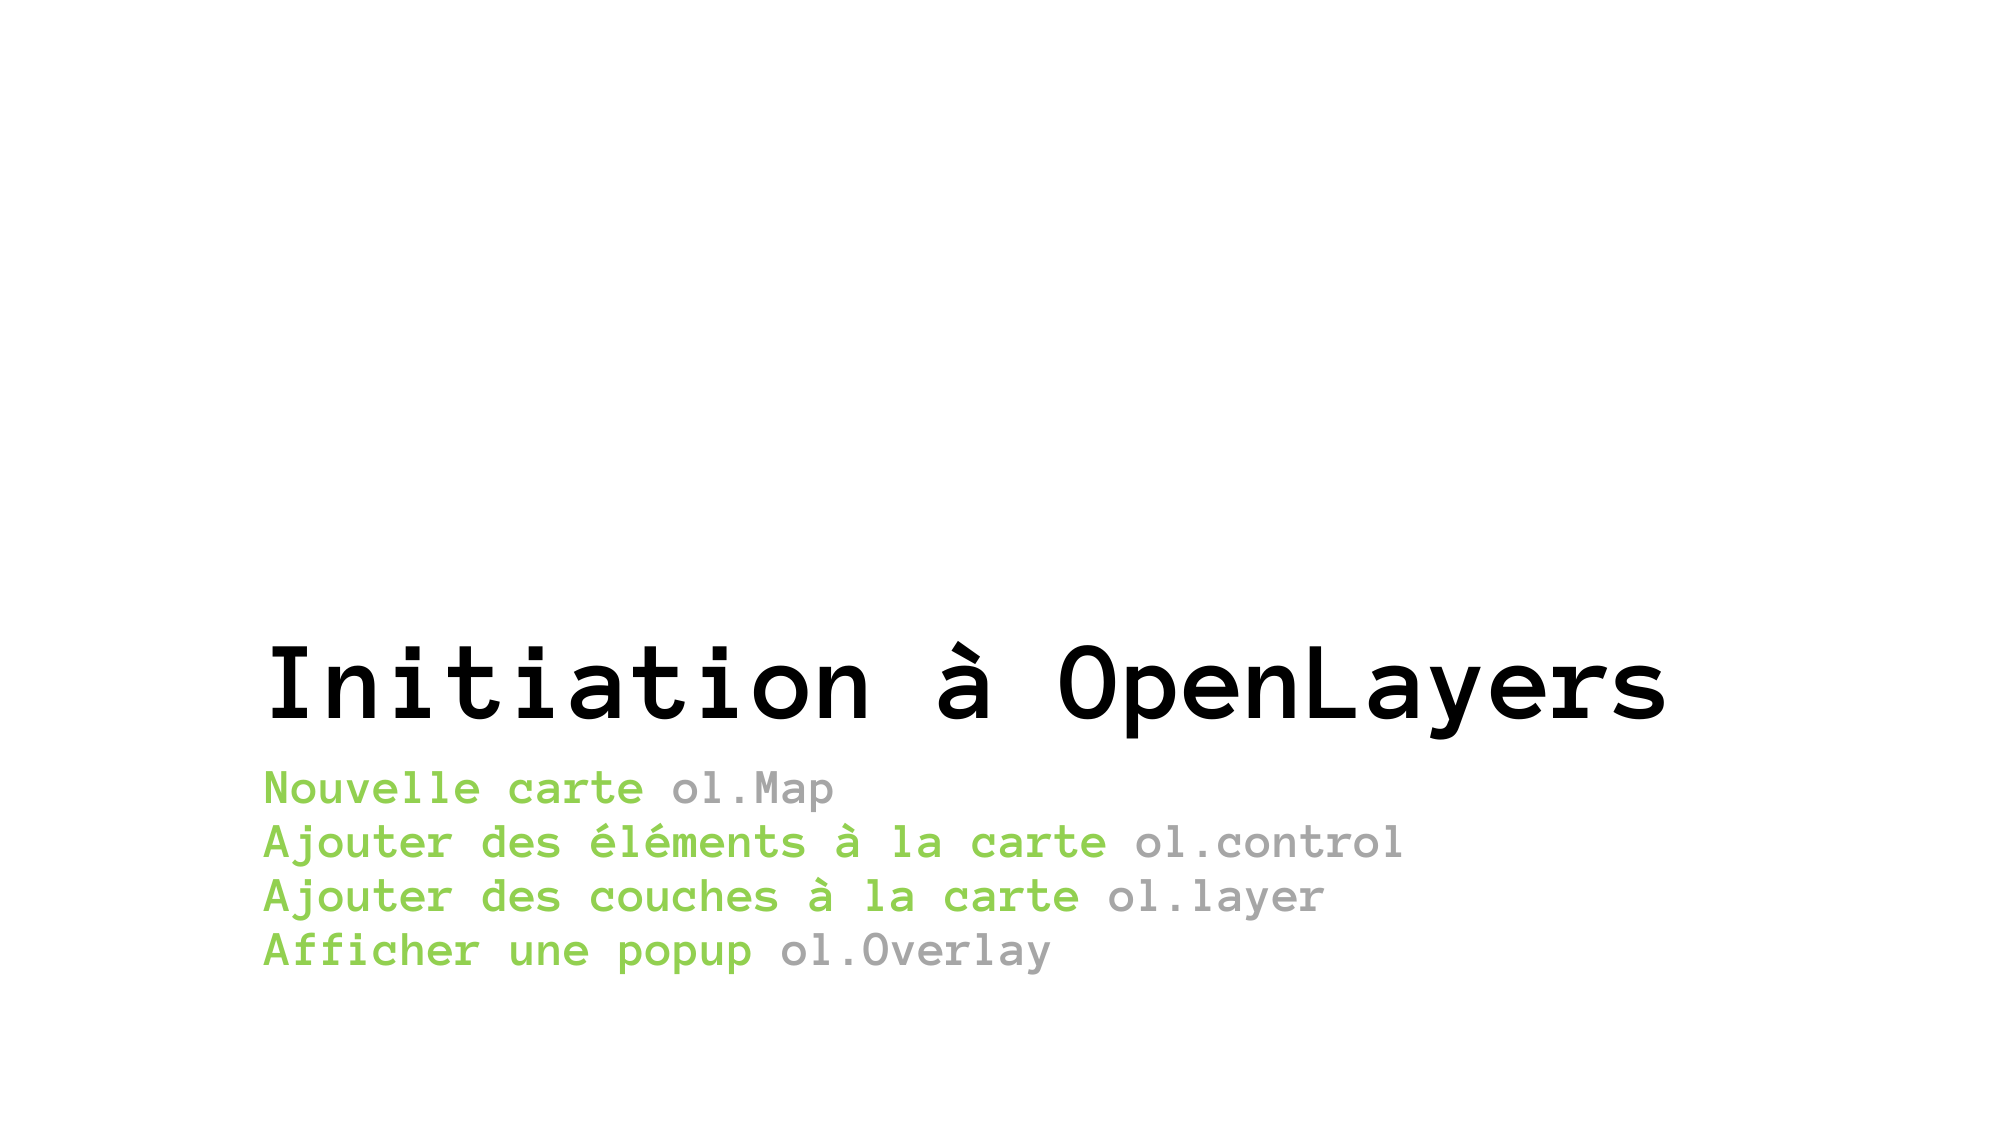

# Initiation à OpenLayers
Nouvelle carte ol.Map
Ajouter des éléments à la carte ol.control
Ajouter des couches à la carte ol.layer
Afficher une popup ol.Overlay